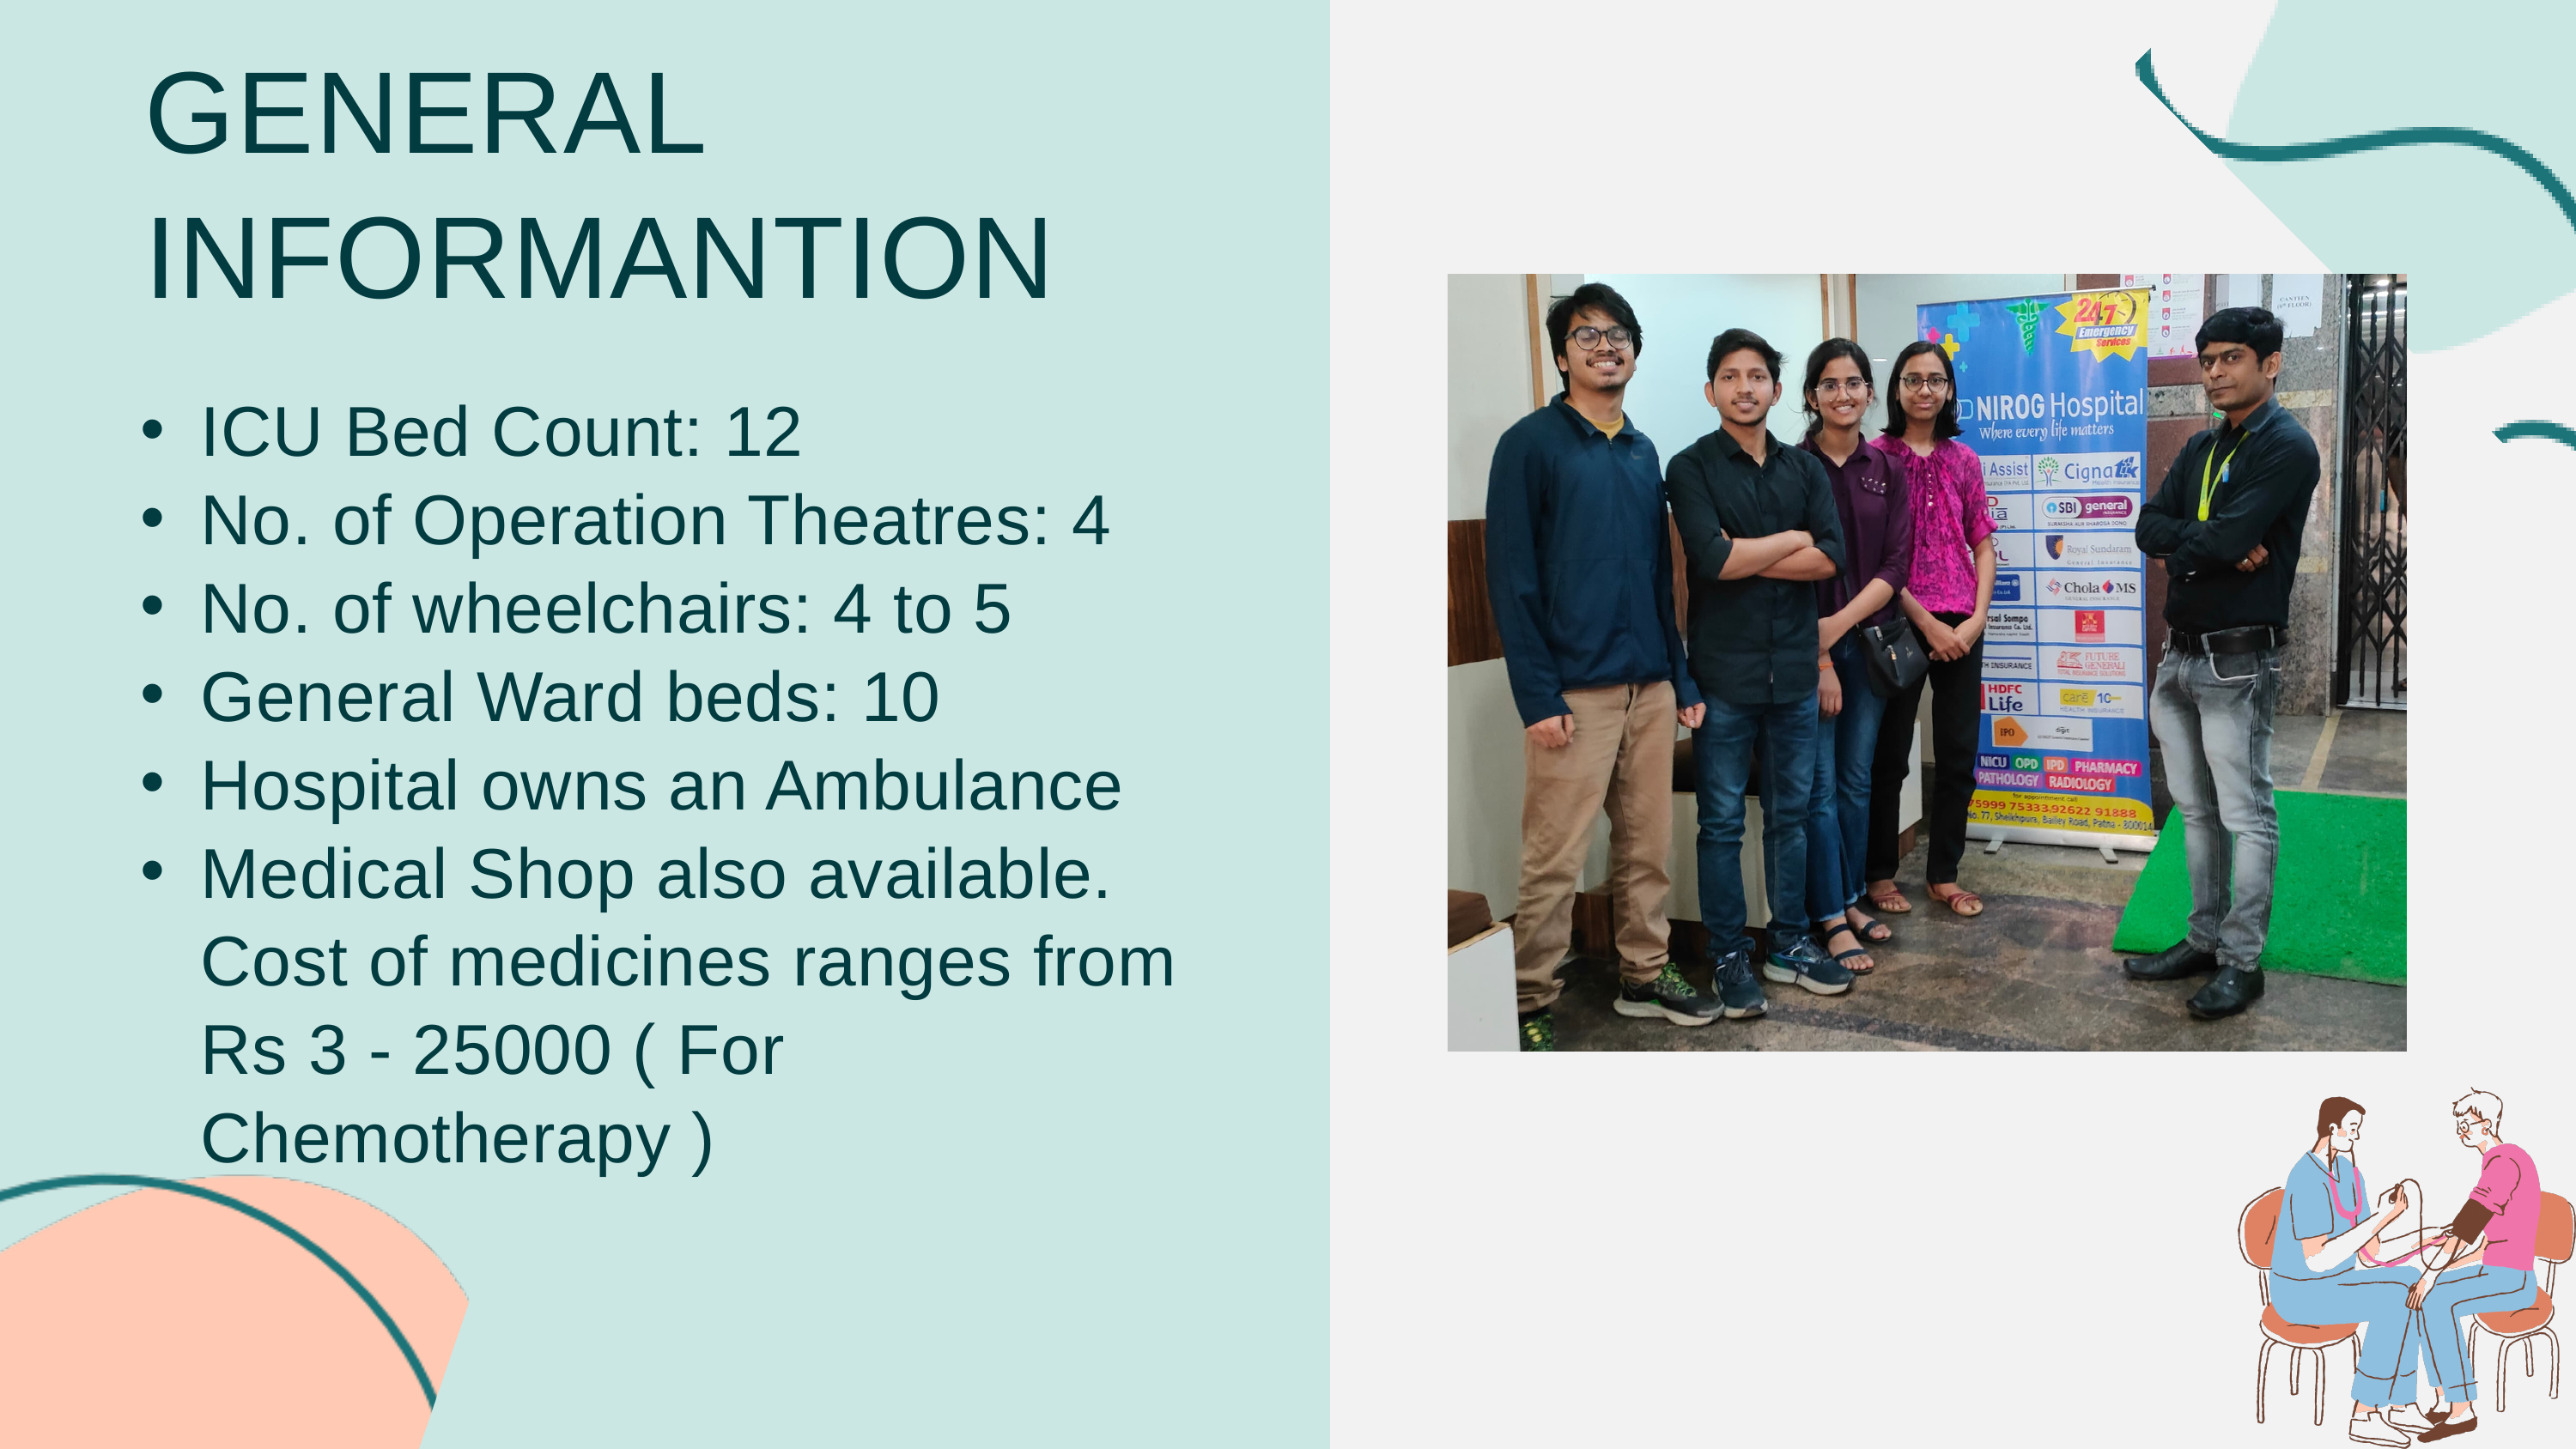

GENERAL INFORMANTION

ICU Bed Count: 12
No. of Operation Theatres: 4
No. of wheelchairs: 4 to 5
General Ward beds: 10
Hospital owns an Ambulance
Medical Shop also available. Cost of medicines ranges from Rs 3 - 25000 ( For Chemotherapy )